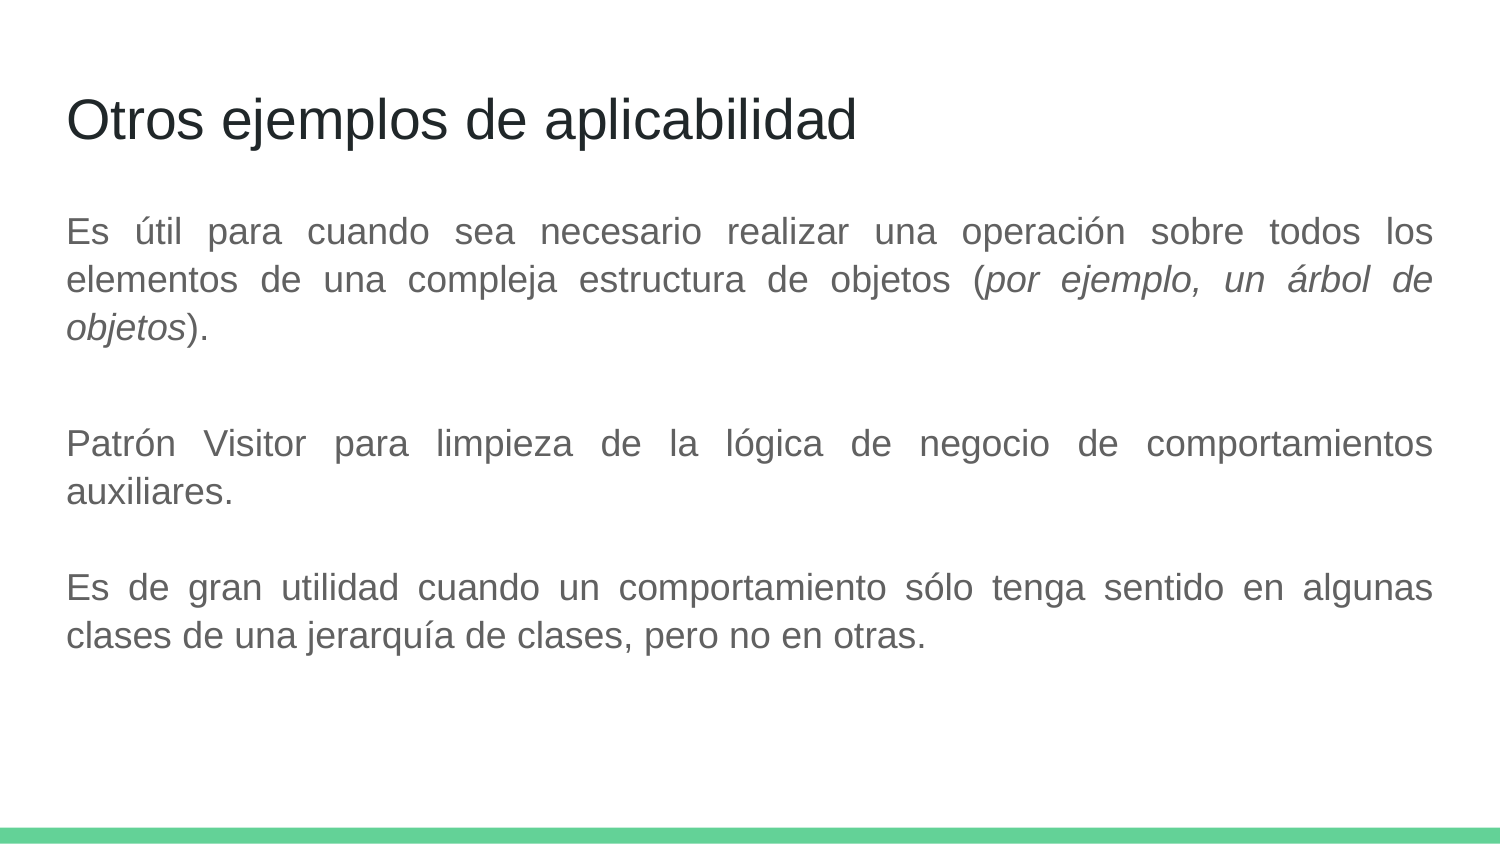

# Otros ejemplos de aplicabilidad
Es útil para cuando sea necesario realizar una operación sobre todos los elementos de una compleja estructura de objetos (por ejemplo, un árbol de objetos).
Patrón Visitor para limpieza de la lógica de negocio de comportamientos auxiliares.
Es de gran utilidad cuando un comportamiento sólo tenga sentido en algunas clases de una jerarquía de clases, pero no en otras.